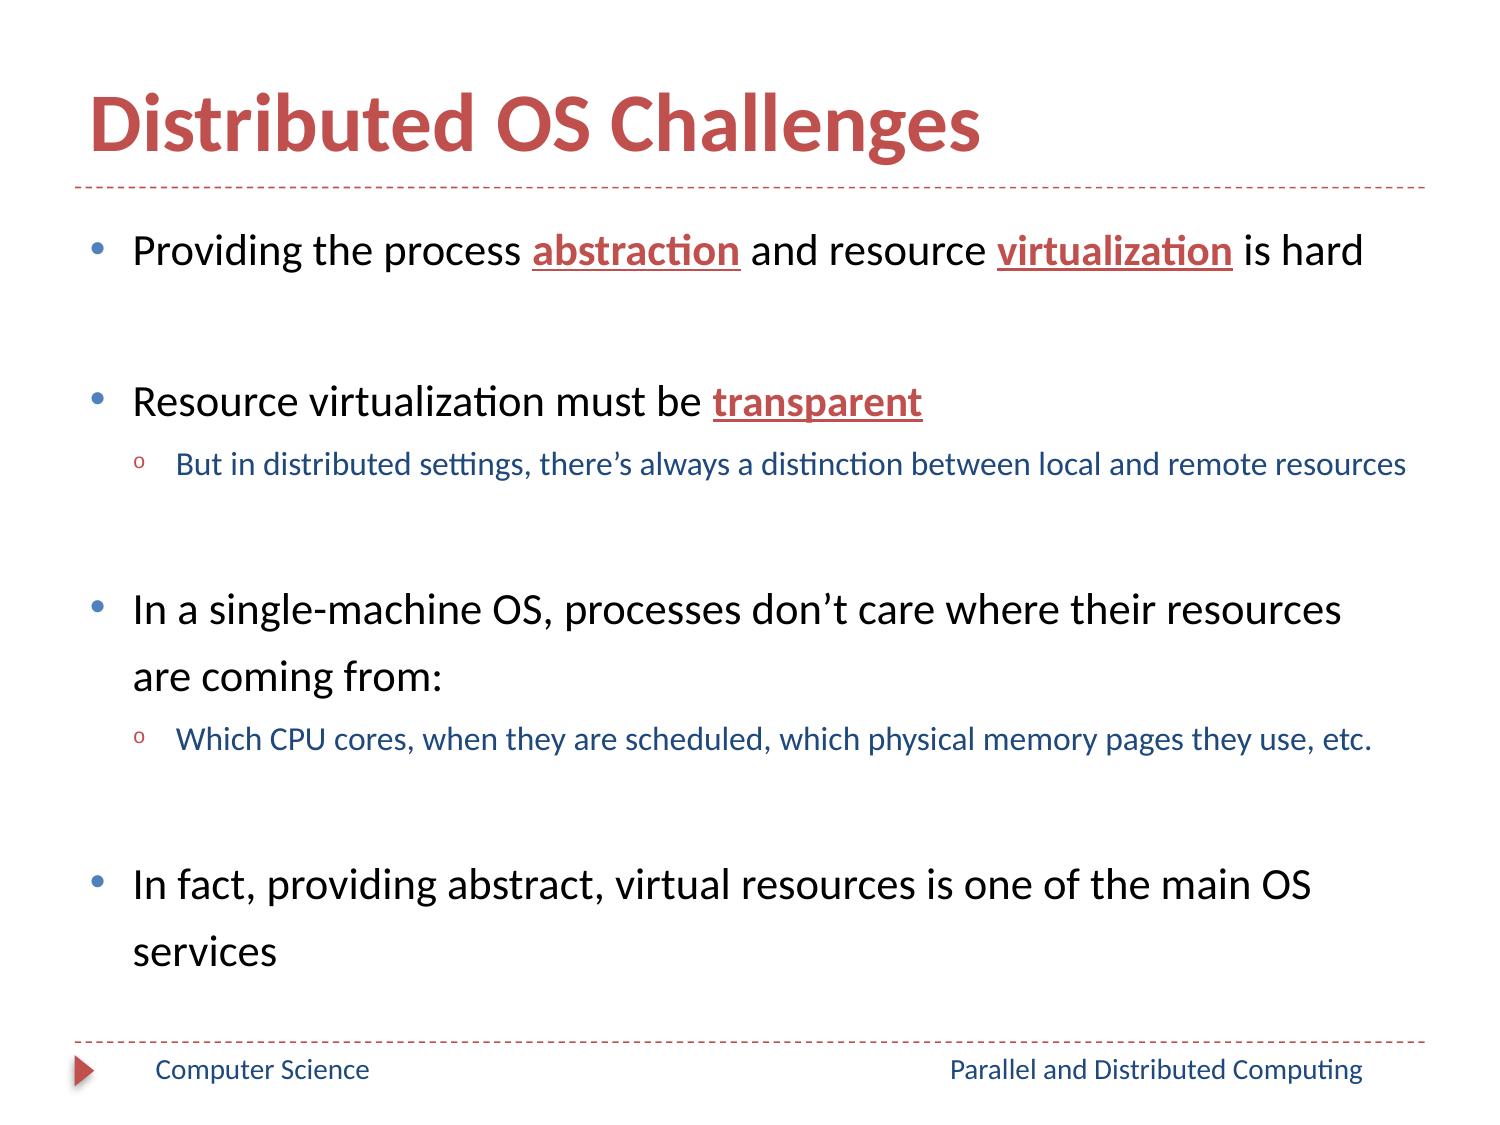

# Distributed OS Challenges
Providing the process abstraction and resource virtualization is hard

Resource virtualization must be transparent
But in distributed settings, there’s always a distinction between local and remote resources

In a single-machine OS, processes don’t care where their resources are coming from:
Which CPU cores, when they are scheduled, which physical memory pages they use, etc.

In fact, providing abstract, virtual resources is one of the main OS services
Computer Science
Parallel and Distributed Computing